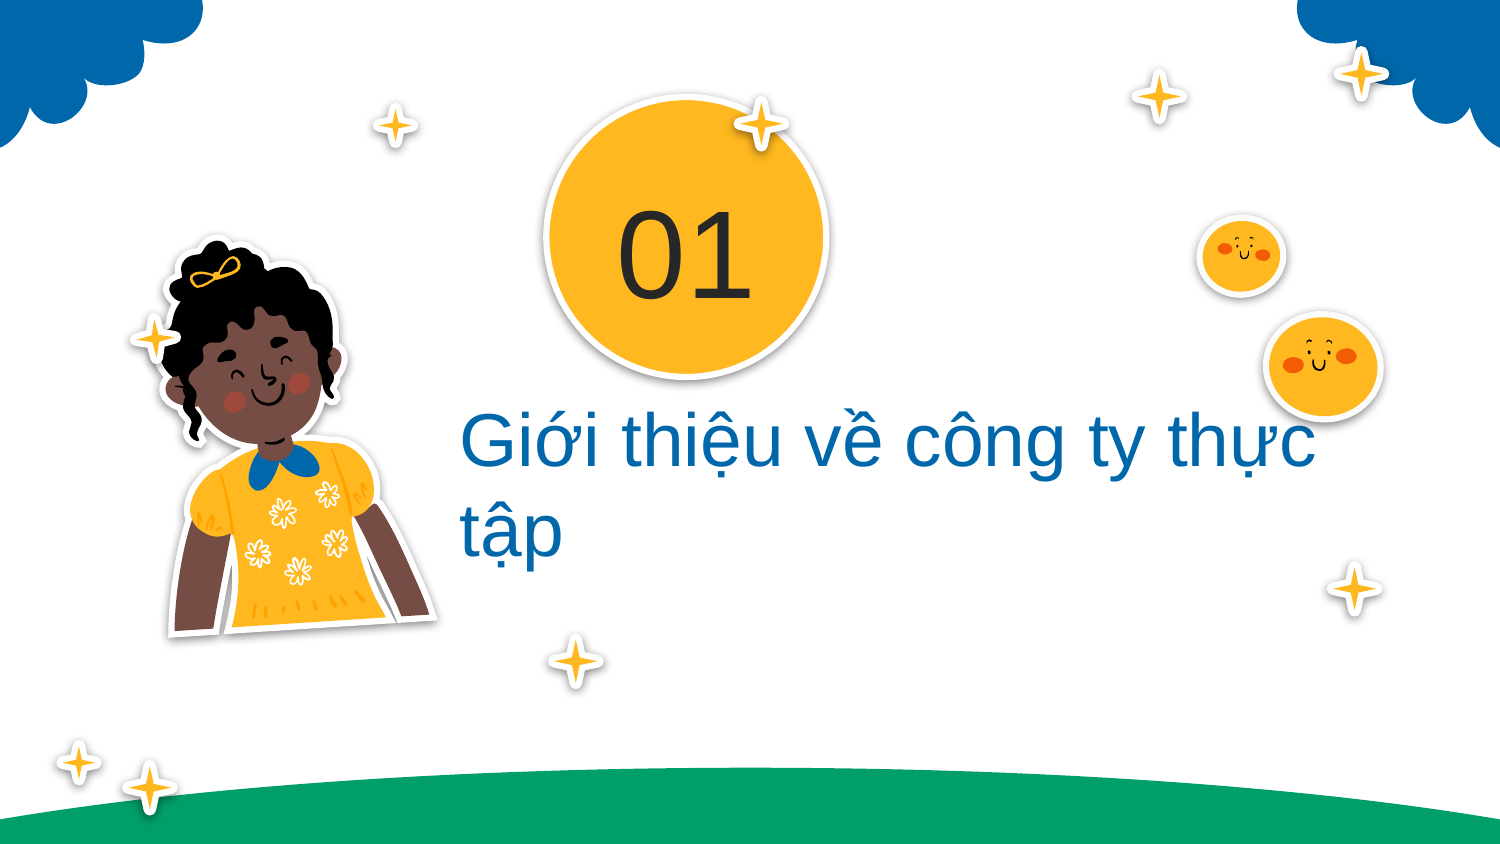

01

# Giới thiệu về công ty thực tập

You can enter a subtitle here if you need it